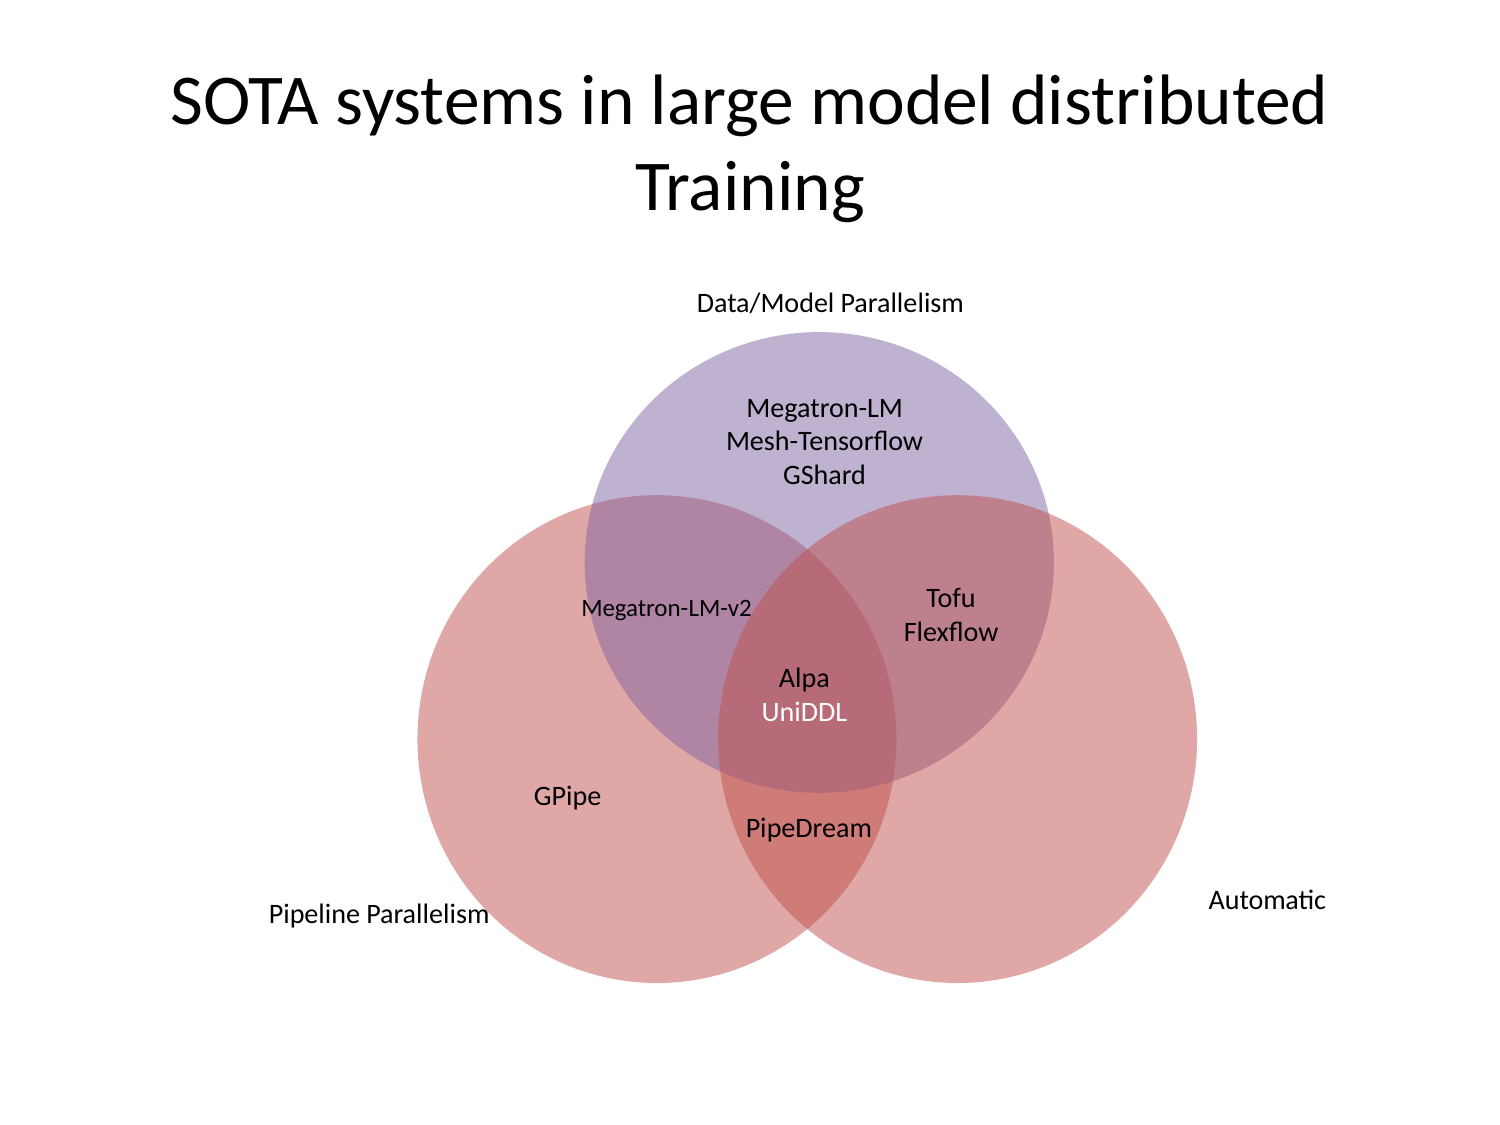

# SOTA systems in large model distributed Training
Data/Model Parallelism

Megatron-LM
Mesh-Tensorflow
GShard

Tofu
Flexflow
Megatron-LM-v2
Alpa
UniDDL
GPipe
PipeDream
Automatic
Pipeline Parallelism